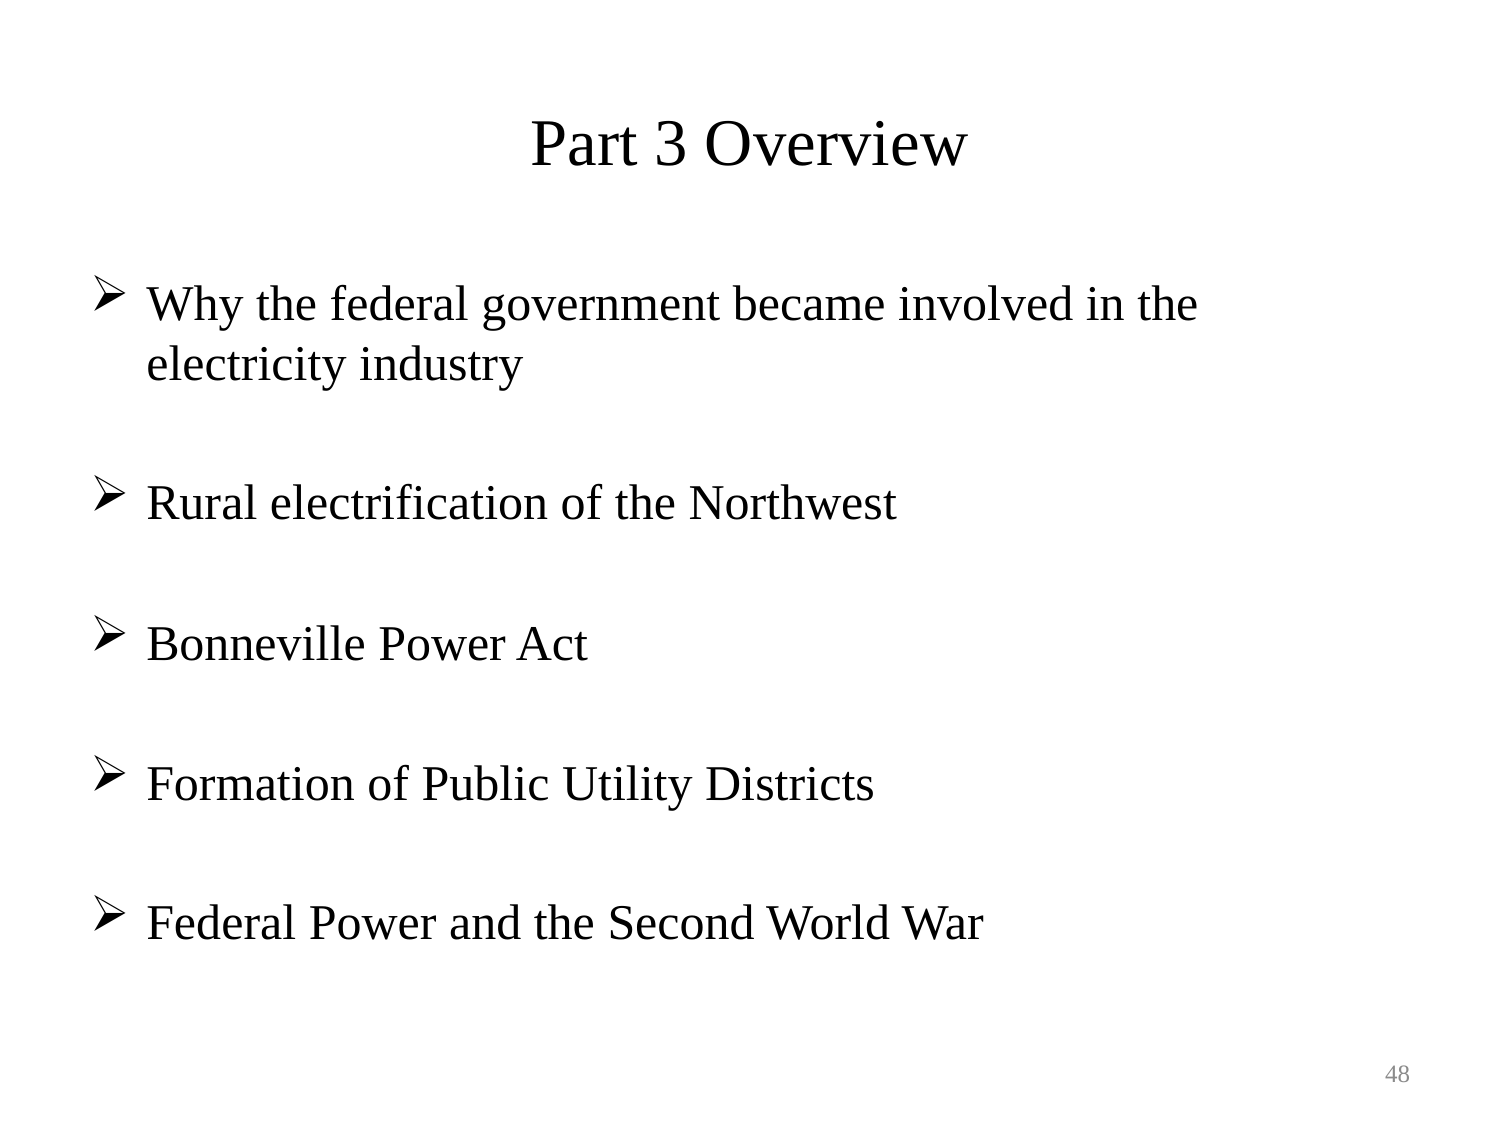

# Part 3 Overview
Why the federal government became involved in the electricity industry

Rural electrification of the Northwest

Bonneville Power Act

Formation of Public Utility Districts

Federal Power and the Second World War

48